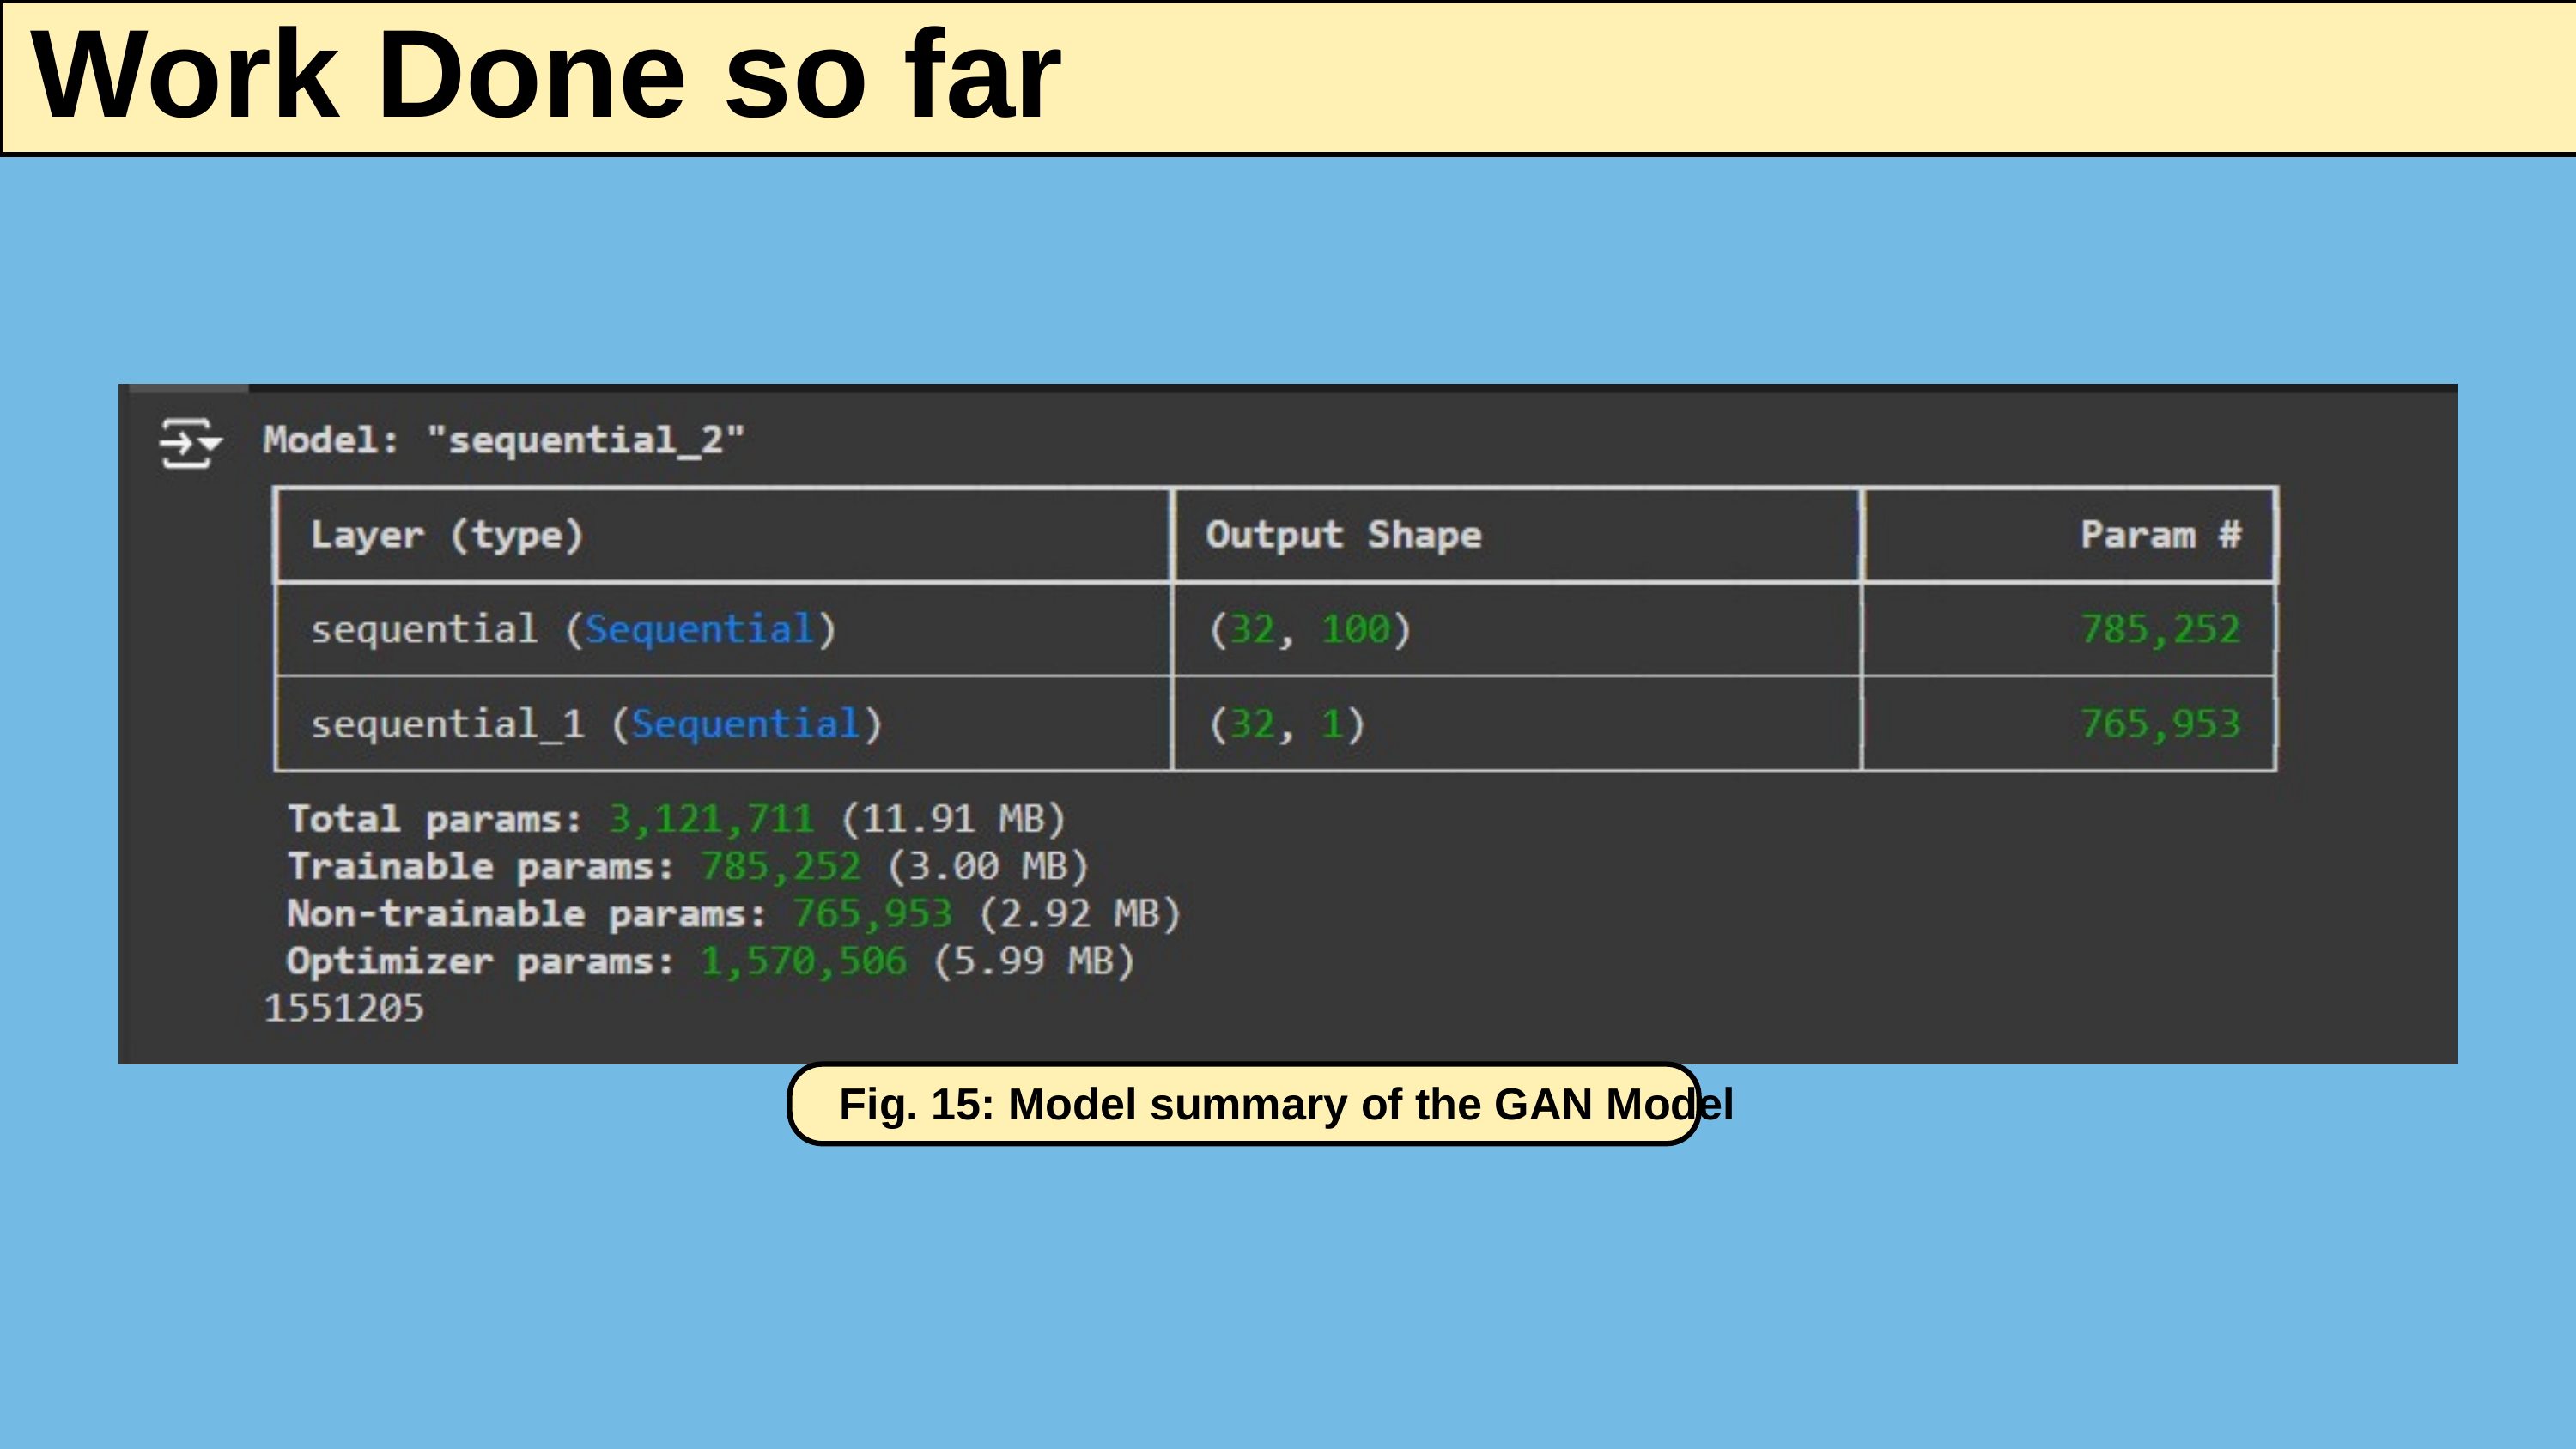

Work Done so far

Fig. 15: Model summary of the GAN Model